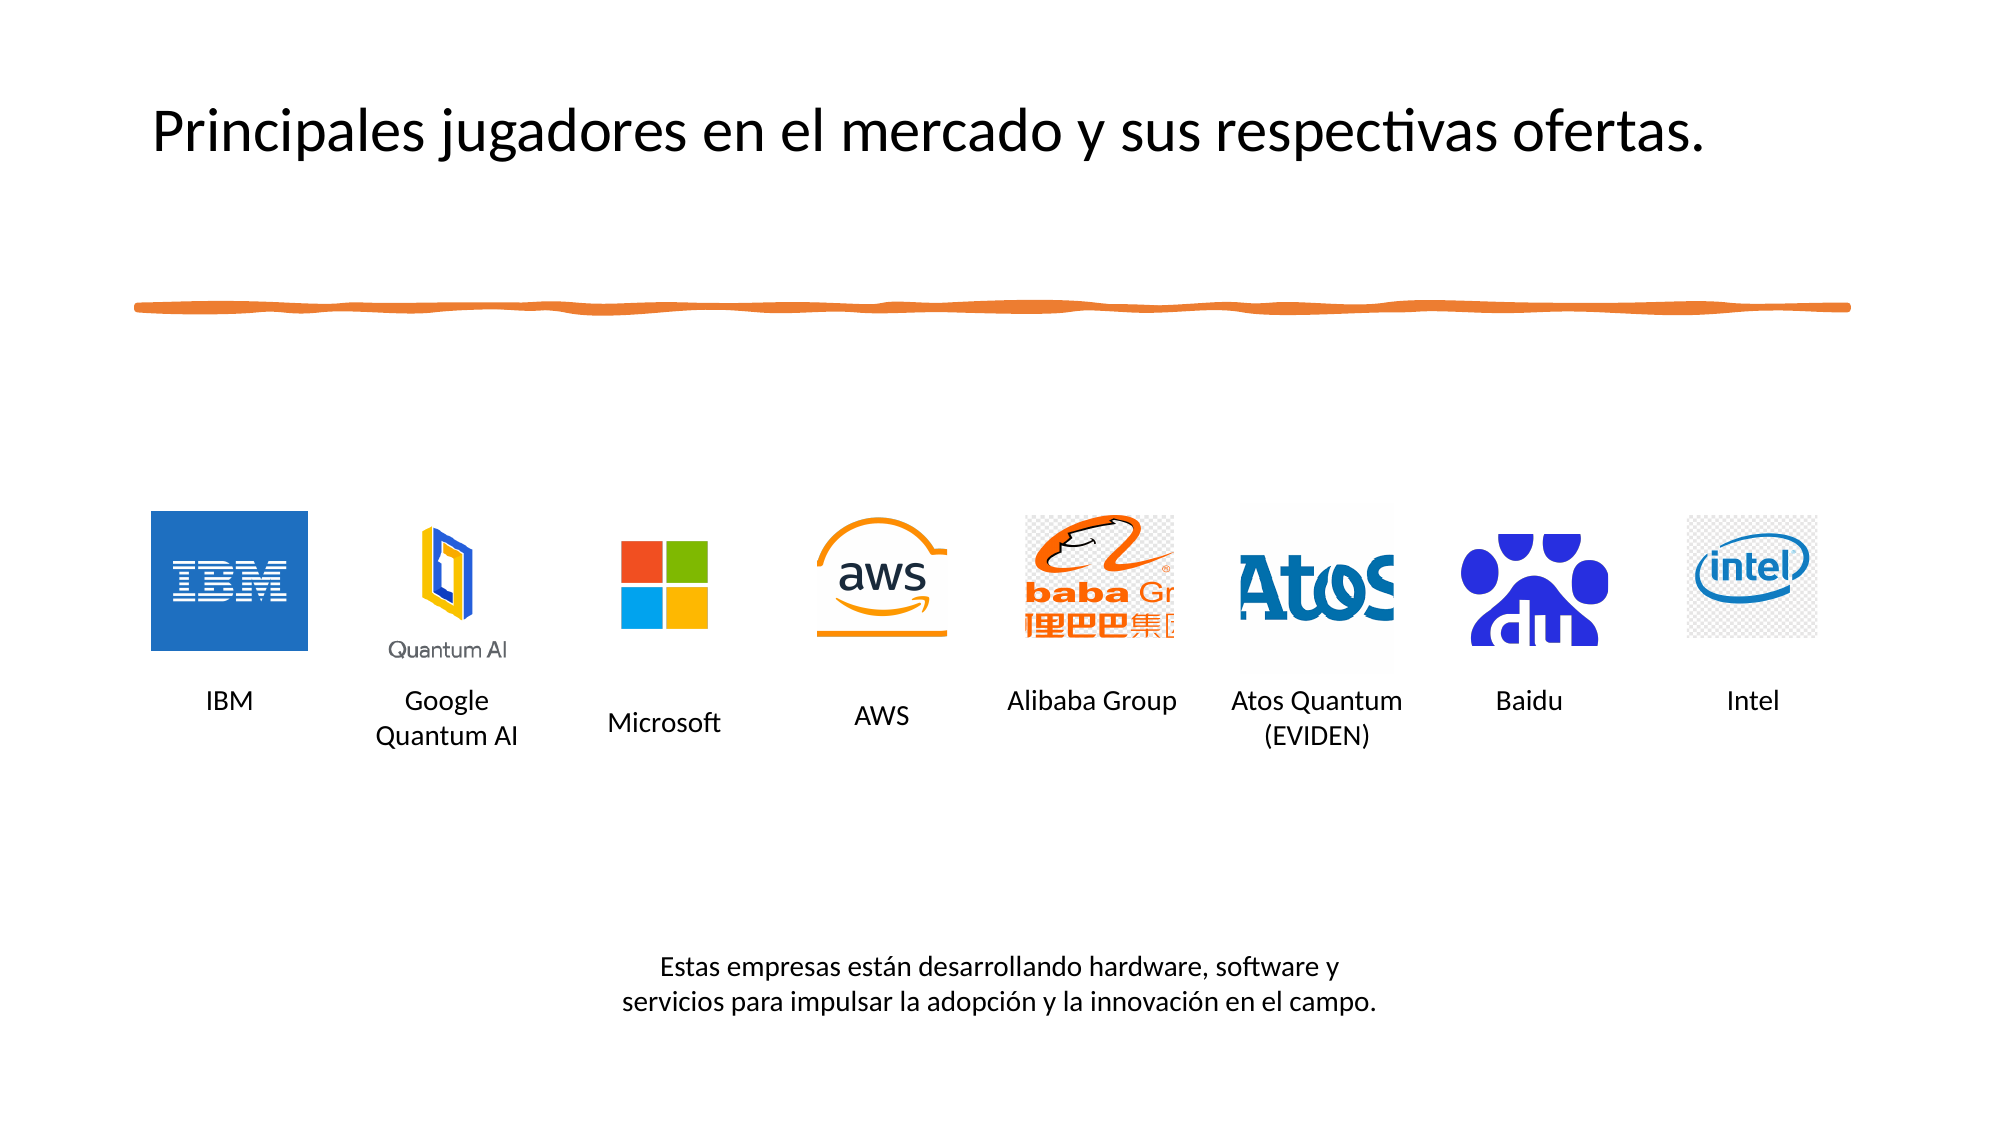

# Principales jugadores en el mercado y sus respectivas ofertas.

IBM
Google Quantum AI
Microsoft
AWS
Alibaba Group
Atos Quantum (EVIDEN)
Baidu
Intel

Estas empresas están desarrollando hardware, software y servicios para impulsar la adopción y la innovación en el campo.